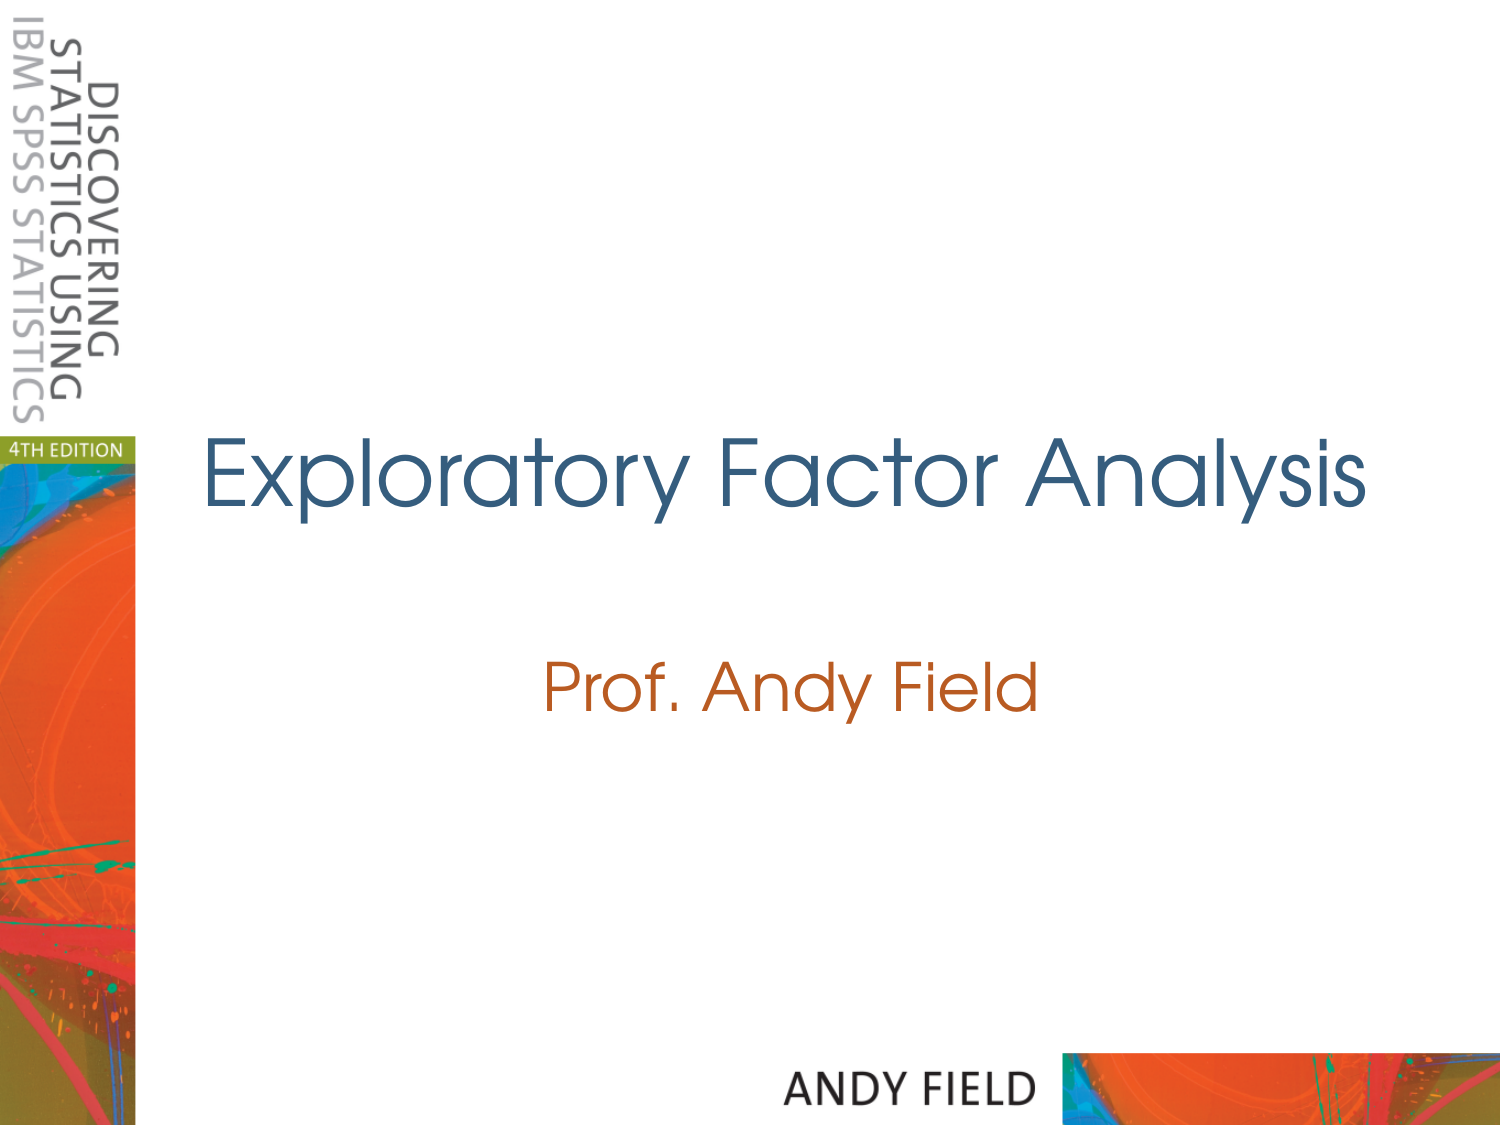

# Exploratory Factor Analysis
Prof. Andy Field